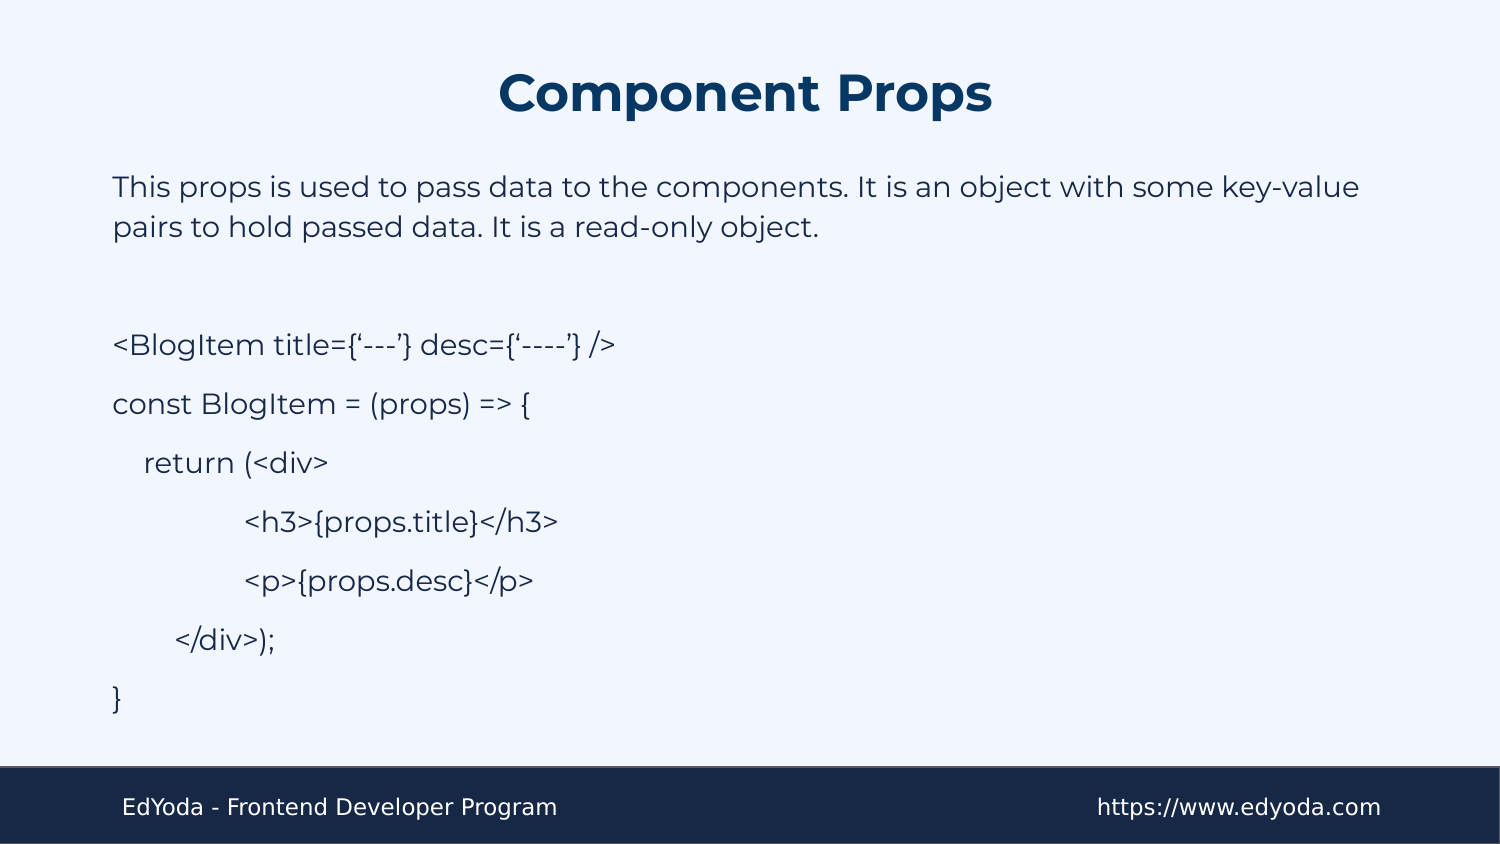

# Component Props
This props is used to pass data to the components. It is an object with some key-value pairs to hold passed data. It is a read-only object.

<BlogItem title={‘---’} desc={‘----’} />
const BlogItem = (props) => {
    return (<div>
                 <h3>{props.title}</h3>
                 <p>{props.desc}</p>
        </div>);
}

EdYoda - Frontend Developer Program
https://www.edyoda.com